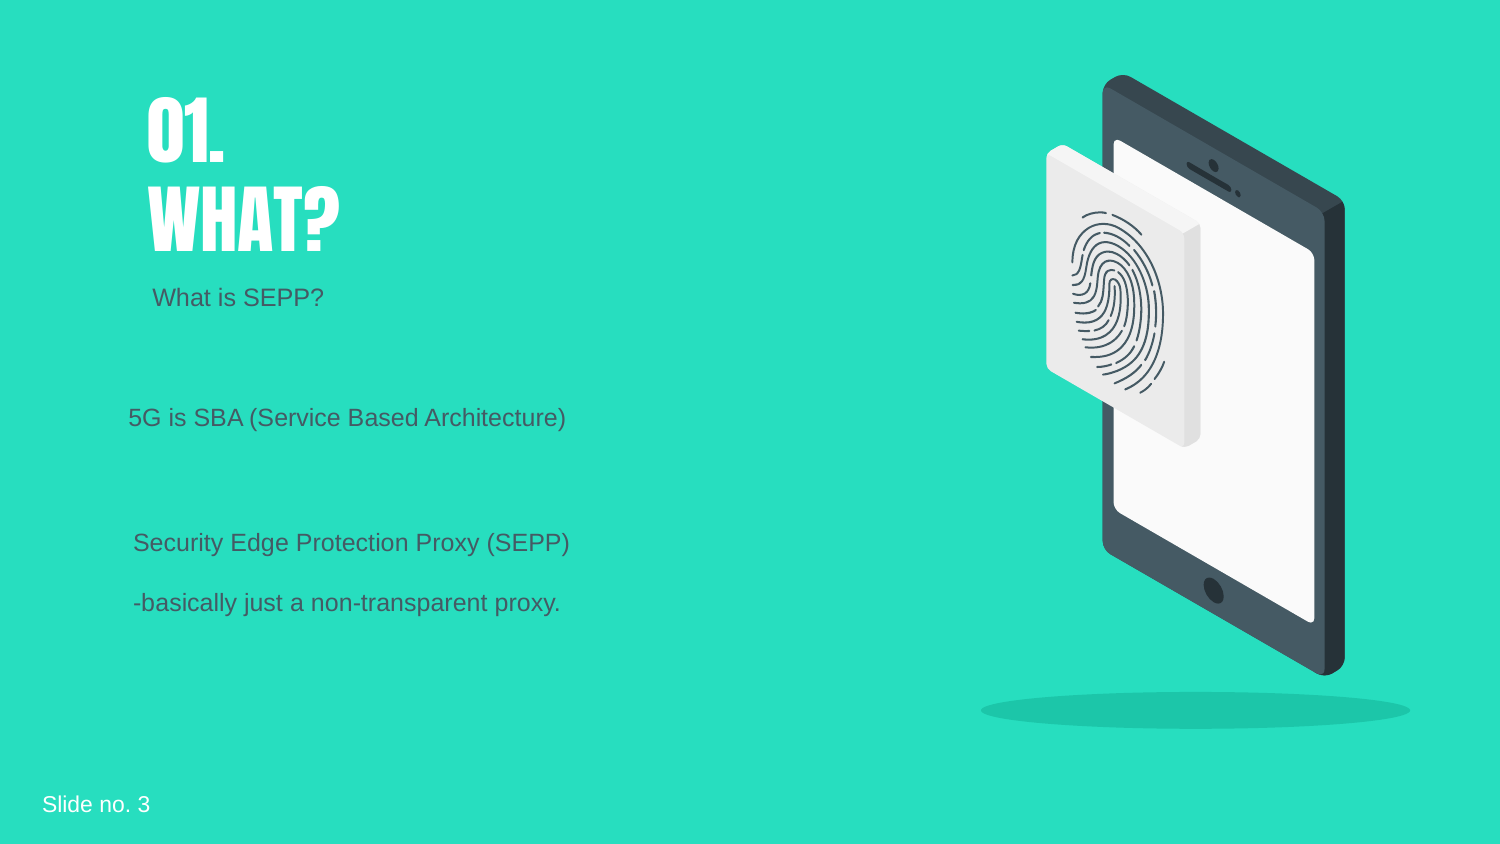

01.

# WHAT?

What is SEPP?
5G is SBA (Service Based Architecture)
Security Edge Protection Proxy (SEPP)

-basically just a non-transparent proxy.

Slide no. 3